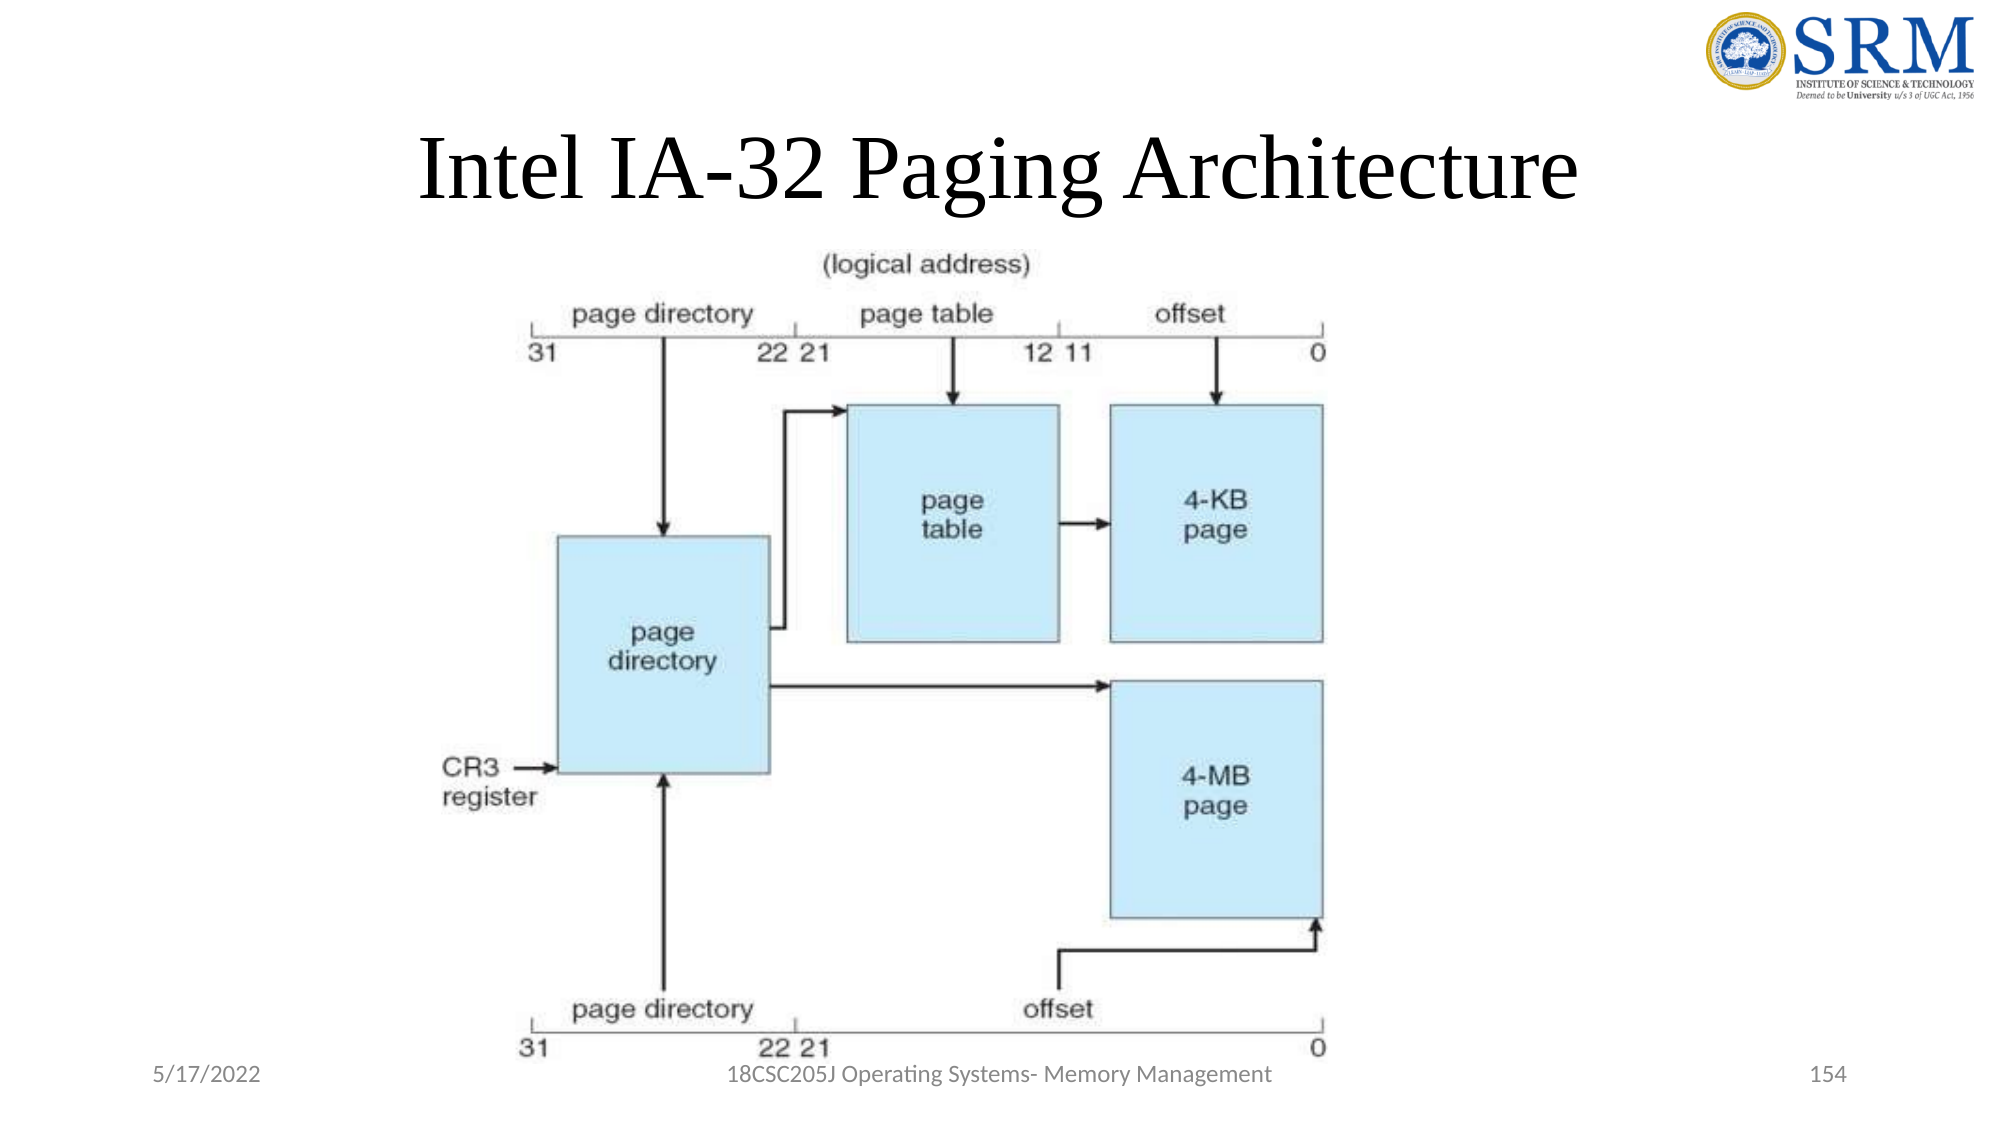

# Intel IA-32 Paging Architecture

5/17/2022
18CSC205J Operating Systems- Memory Management
154